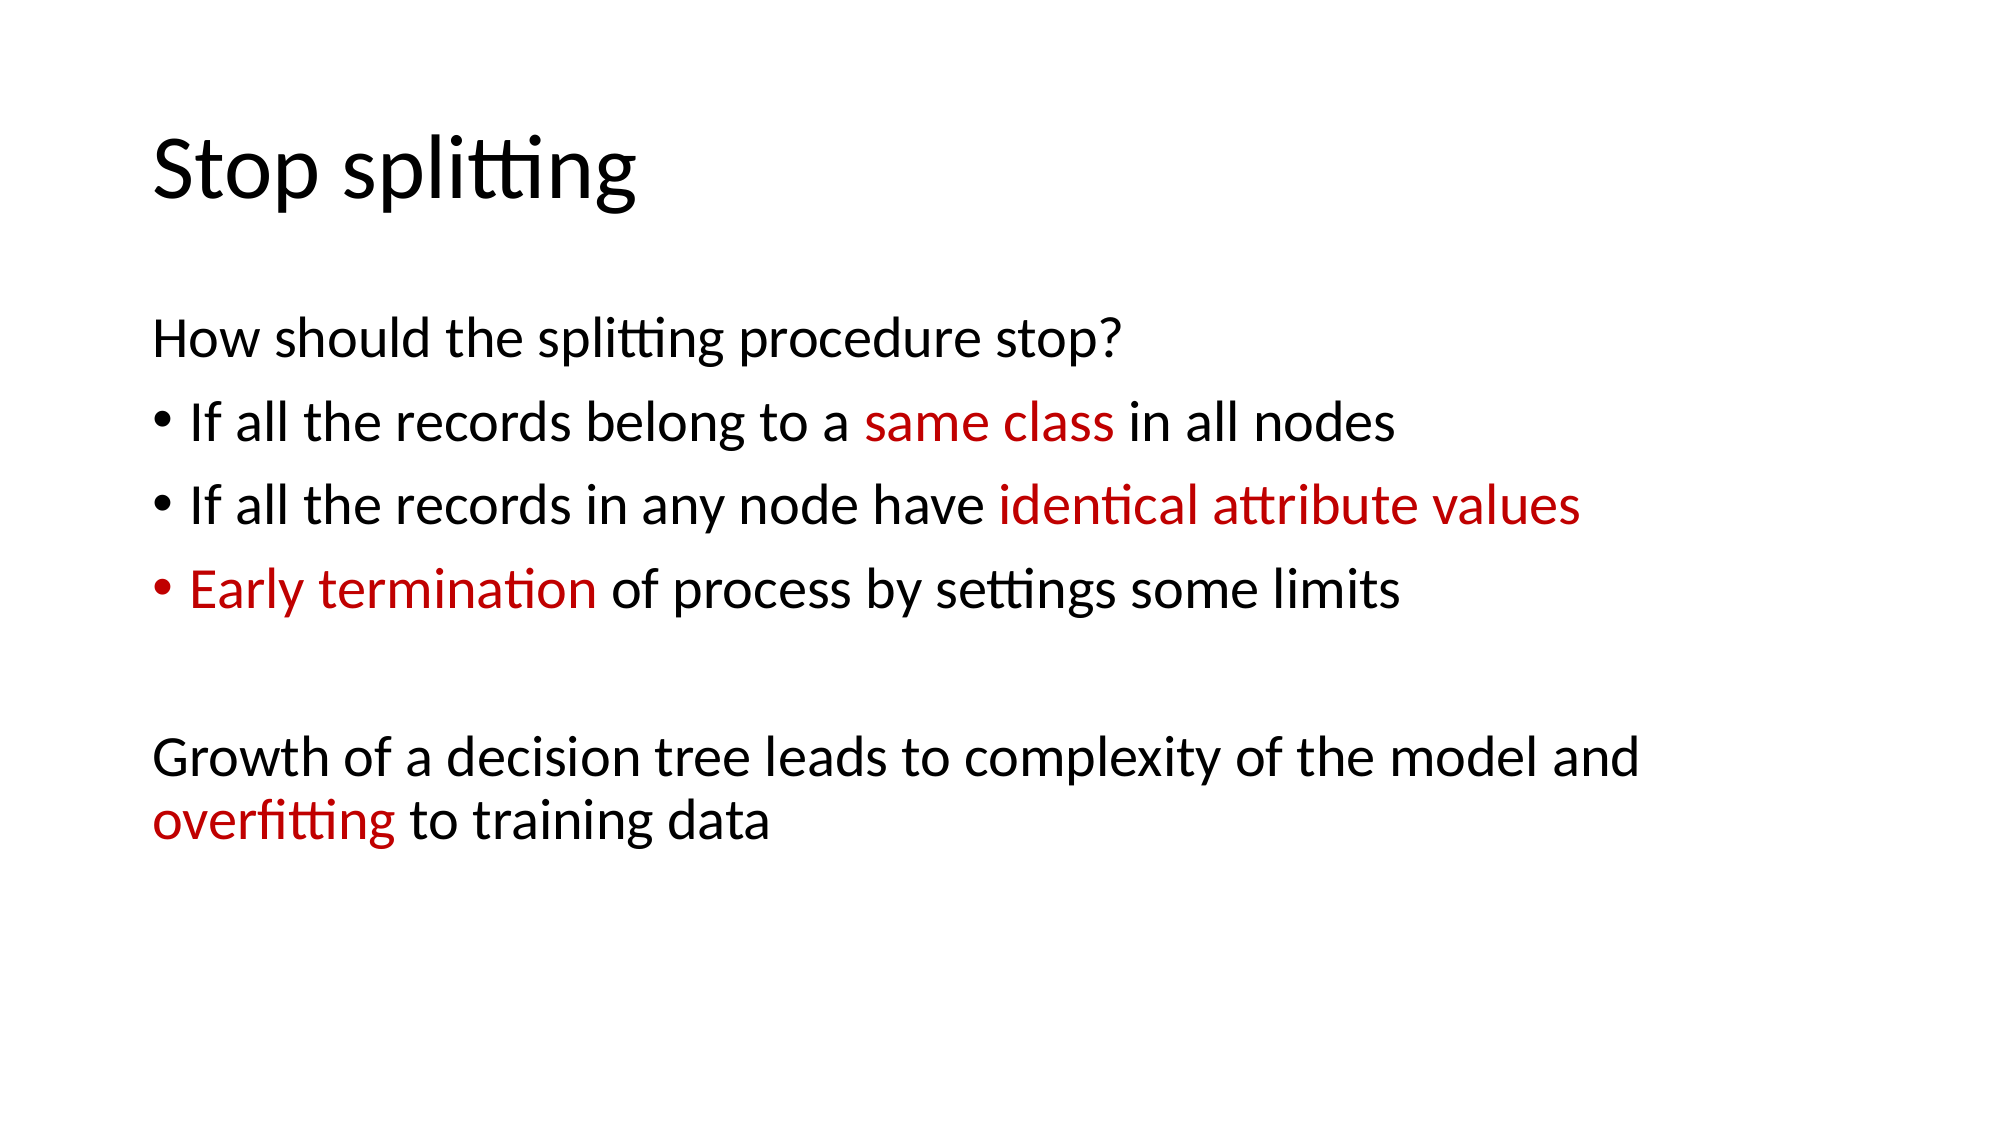

# Stop splitting
How should the splitting procedure stop?
If all the records belong to a same class in all nodes
If all the records in any node have identical attribute values
Early termination of process by settings some limits

Growth of a decision tree leads to complexity of the model and overfitting to training data